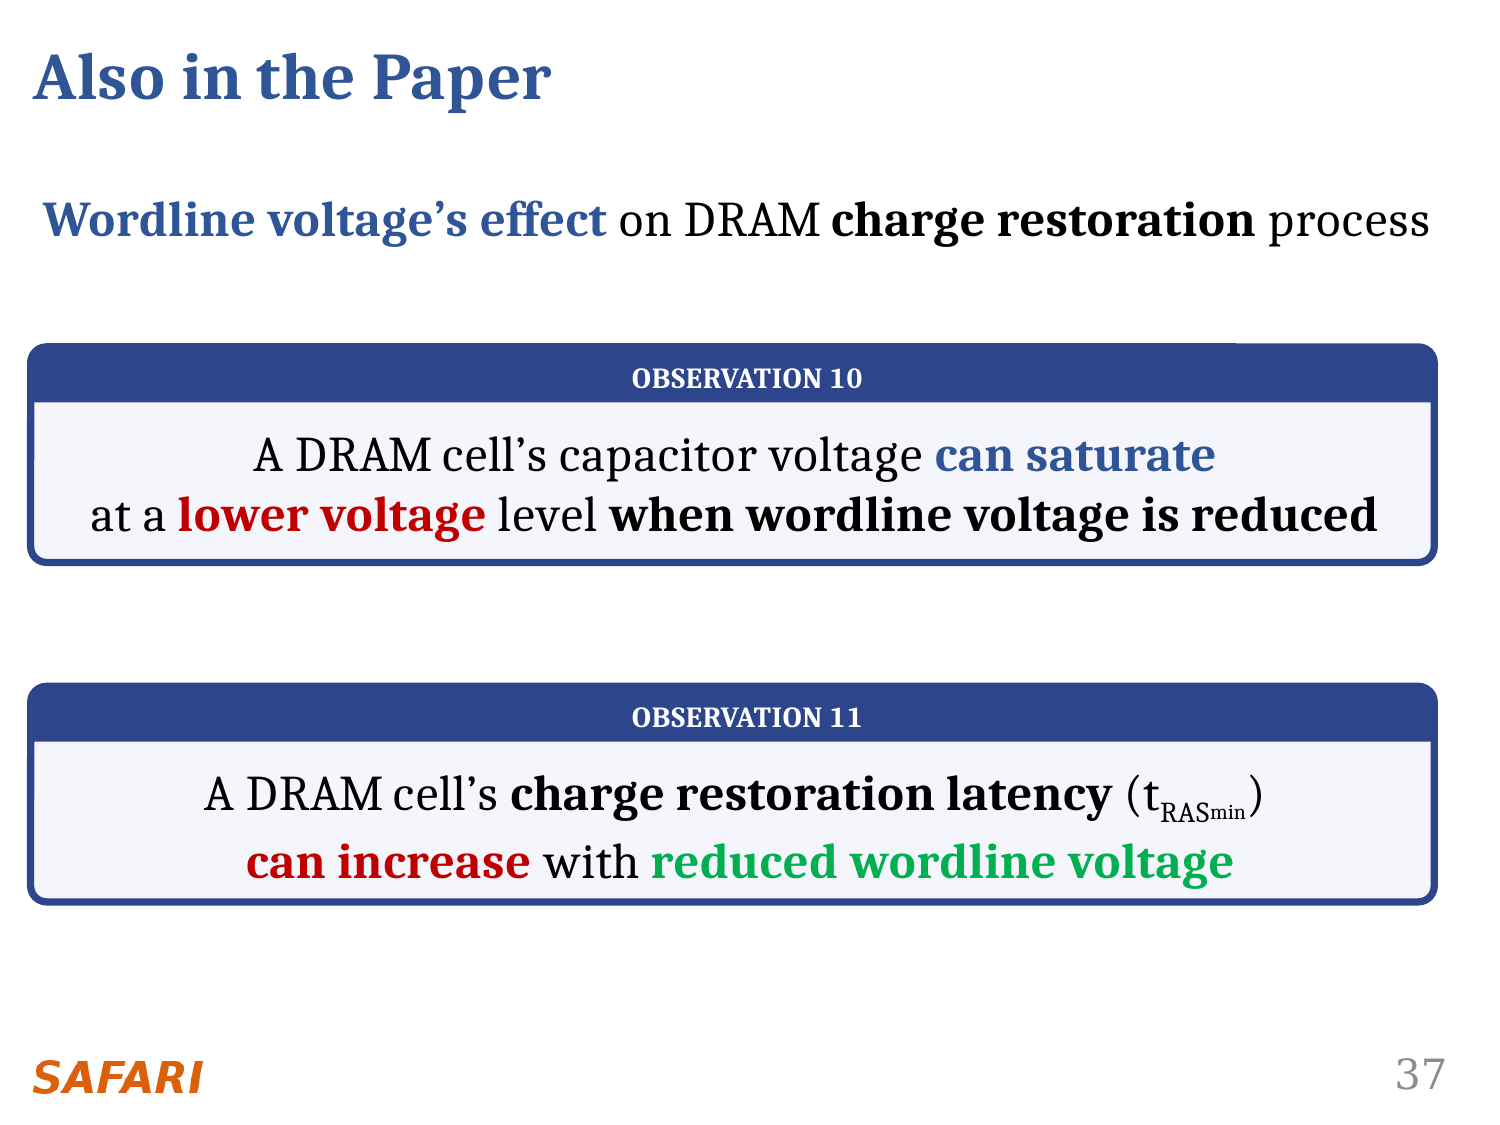

# Also in the Paper
Wordline voltage’s effect on DRAM charge restoration process

OBSERVATION 10
A DRAM cell’s capacitor voltage can saturate
at a lower voltage level when wordline voltage is reduced

OBSERVATION 11
A DRAM cell’s charge restoration latency (tRASmin)
can increase with reduced wordline voltage